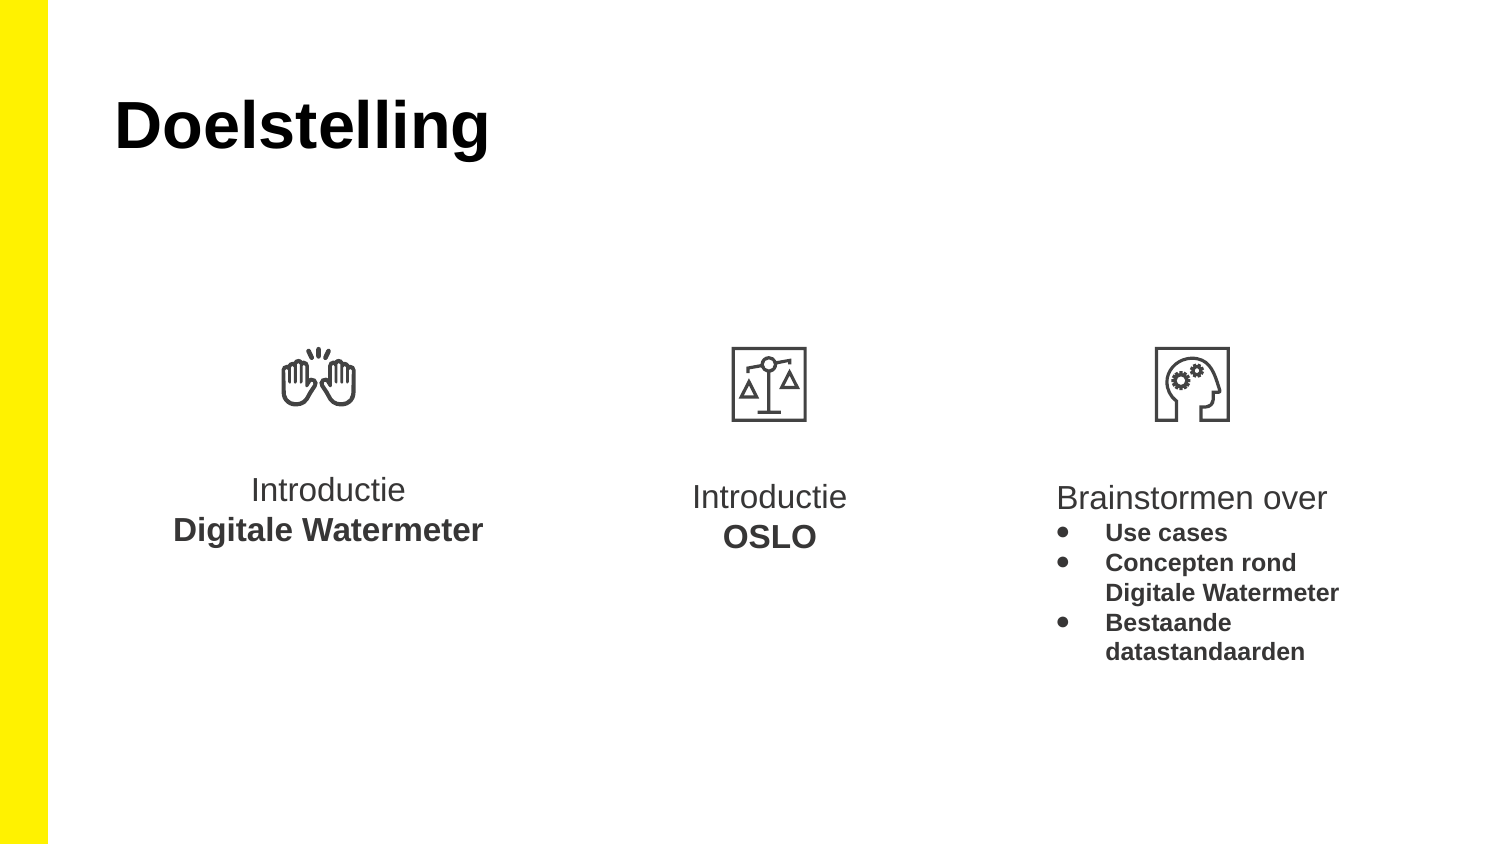

Doelstelling

Introductie
OSLO
Introductie
Digitale Watermeter
Brainstormen over
Use cases
Concepten rond Digitale Watermeter
Bestaande datastandaarden